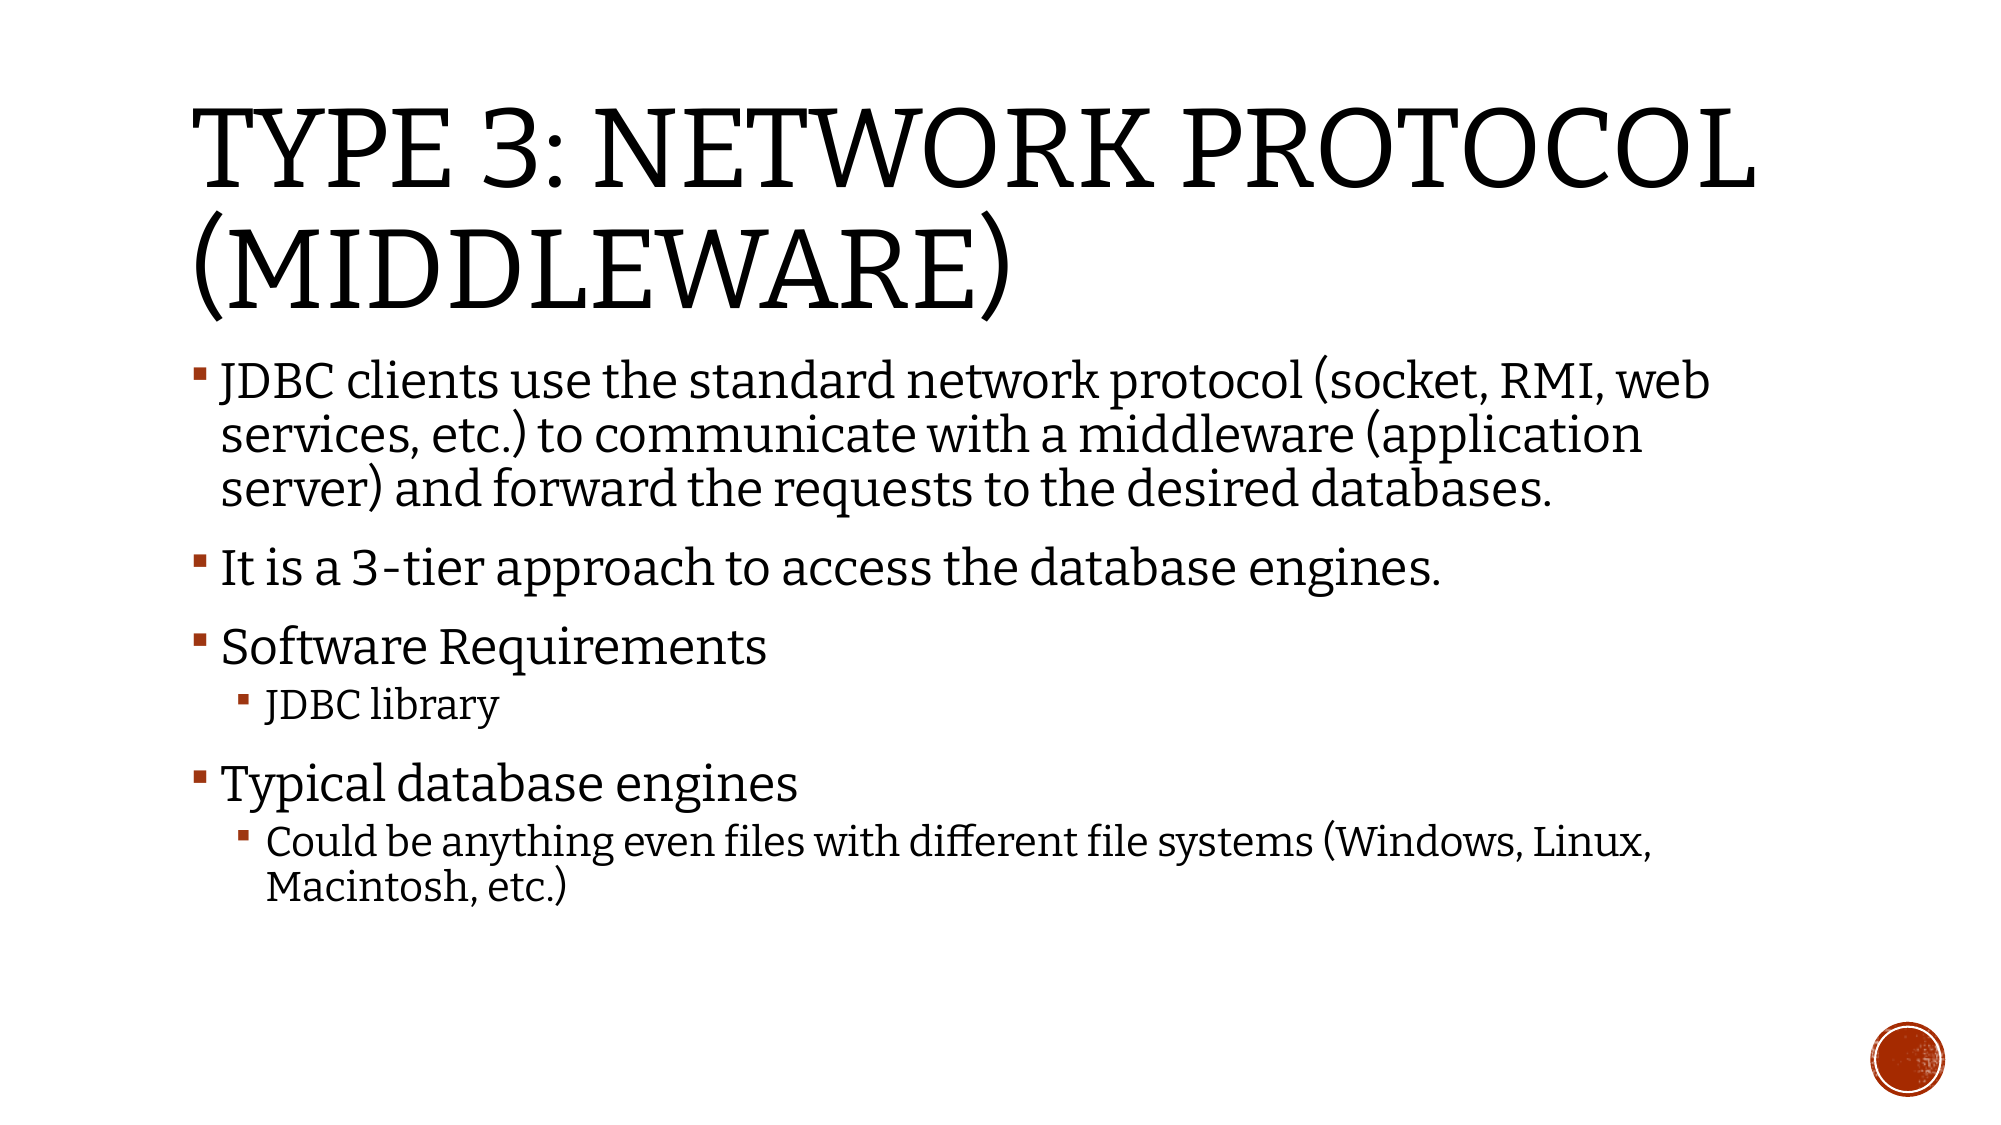

# Type 3: Network Protocol (Middleware)
JDBC clients use the standard network protocol (socket, RMI, web services, etc.) to communicate with a middleware (application server) and forward the requests to the desired databases.
It is a 3-tier approach to access the database engines.
Software Requirements
JDBC library
Typical database engines
Could be anything even files with different file systems (Windows, Linux, Macintosh, etc.)